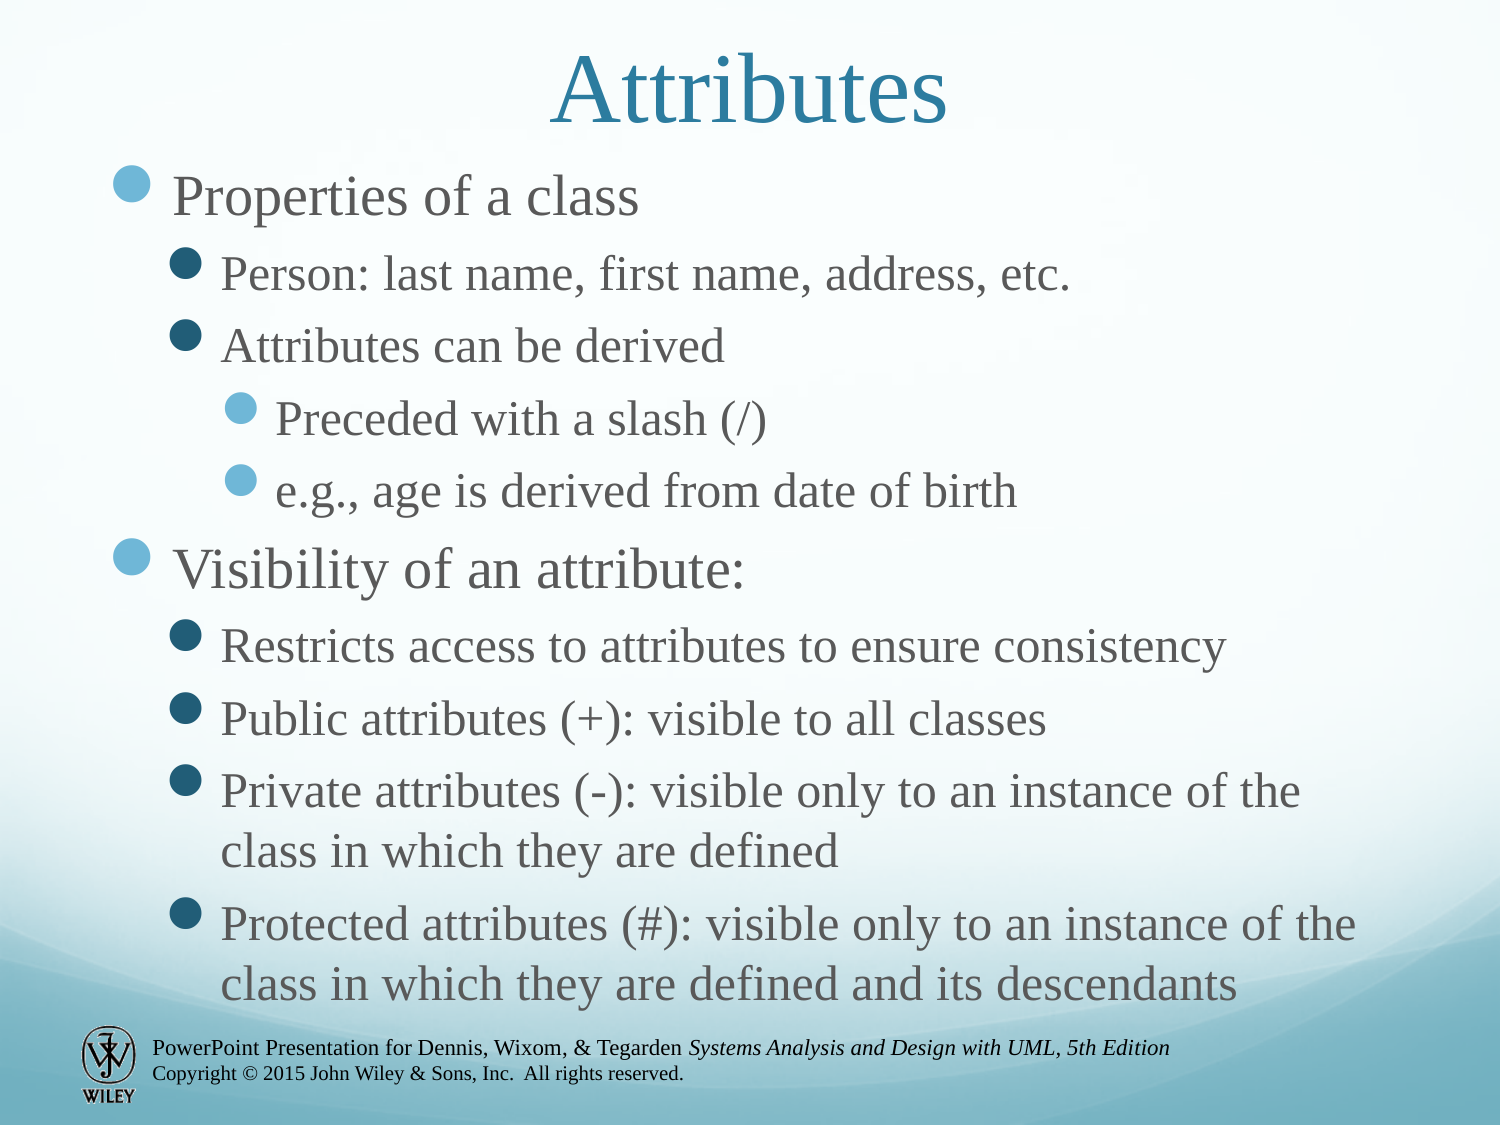

# Attributes
Properties of a class
Person: last name, first name, address, etc.
Attributes can be derived
Preceded with a slash (/)
e.g., age is derived from date of birth
Visibility of an attribute:
Restricts access to attributes to ensure consistency
Public attributes (+): visible to all classes
Private attributes (-): visible only to an instance of the class in which they are defined
Protected attributes (#): visible only to an instance of the class in which they are defined and its descendants